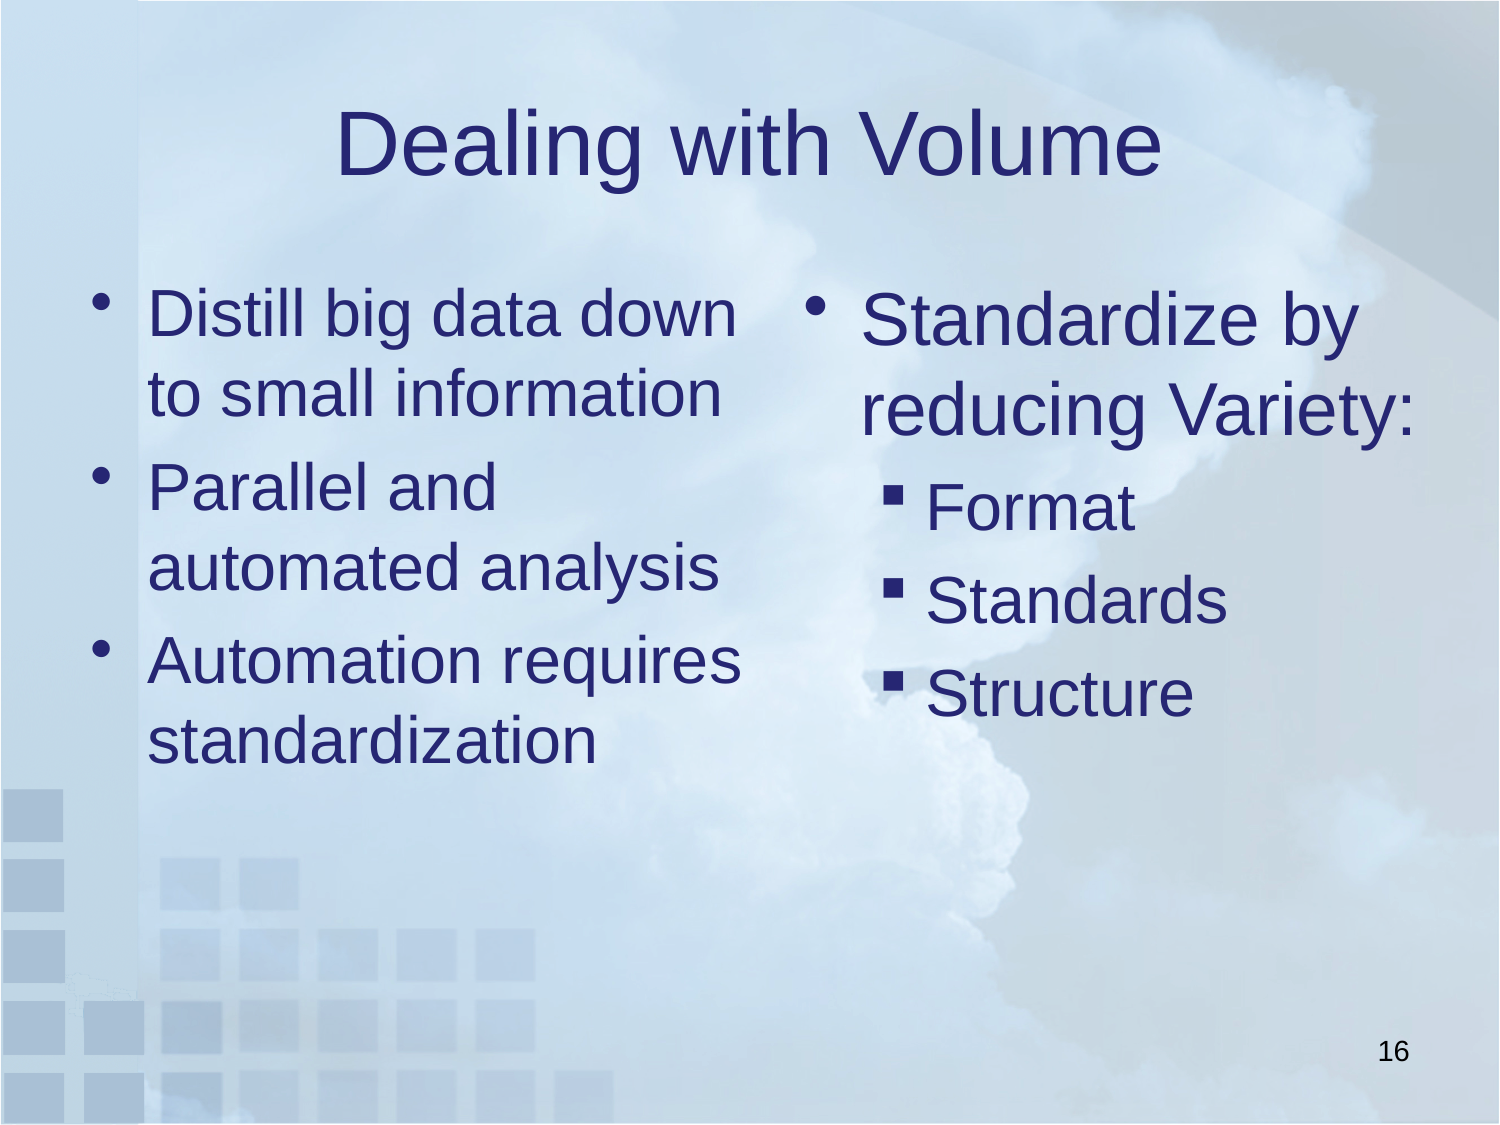

# Dealing with Volume
Distill big data down to small information
Parallel and automated analysis
Automation requires standardization

Standardize by reducing Variety:
Format
Standards
Structure

16